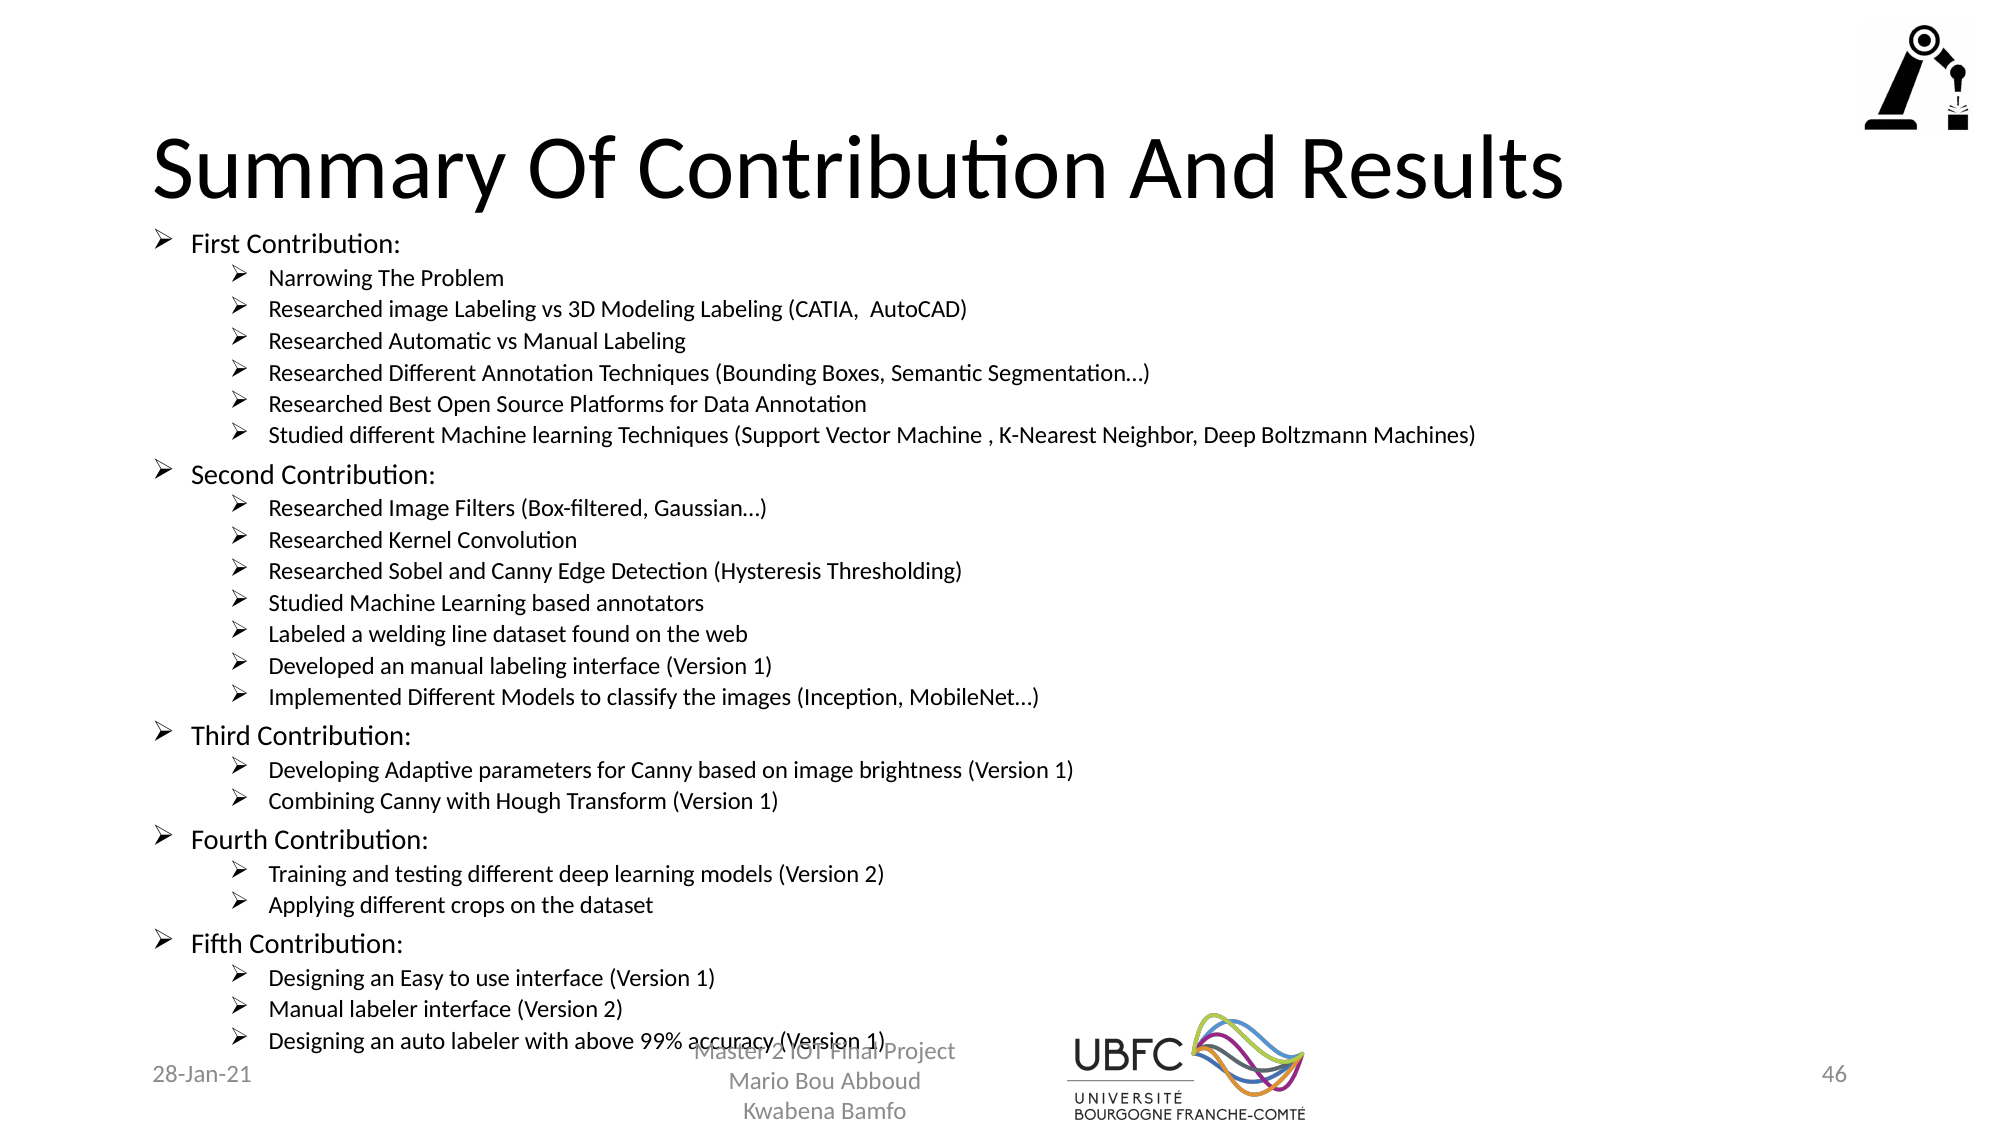

# Summary Of Contribution And Results
First Contribution:
Narrowing The Problem
Researched image Labeling vs 3D Modeling Labeling (CATIA,  AutoCAD)
Researched Automatic vs Manual Labeling
Researched Different Annotation Techniques (Bounding Boxes, Semantic Segmentation…)
Researched Best Open Source Platforms for Data Annotation
Studied different Machine learning Techniques (Support Vector Machine , K-Nearest Neighbor, Deep Boltzmann Machines)
Second Contribution:
Researched Image Filters (Box-filtered, Gaussian…)
Researched Kernel Convolution
Researched Sobel and Canny Edge Detection (Hysteresis Thresholding)
Studied Machine Learning based annotators
Labeled a welding line dataset found on the web
Developed an manual labeling interface (Version 1)
Implemented Different Models to classify the images (Inception, MobileNet…)
Third Contribution:
Developing Adaptive parameters for Canny based on image brightness (Version 1)
Combining Canny with Hough Transform (Version 1)
Fourth Contribution:
Training and testing different deep learning models (Version 2)
Applying different crops on the dataset
Fifth Contribution:
Designing an Easy to use interface (Version 1)
Manual labeler interface (Version 2)
Designing an auto labeler with above 99% accuracy (Version 1)

Master 2 IOT Final Project
Mario Bou Abboud
Kwabena Bamfo

28-Jan-21
46